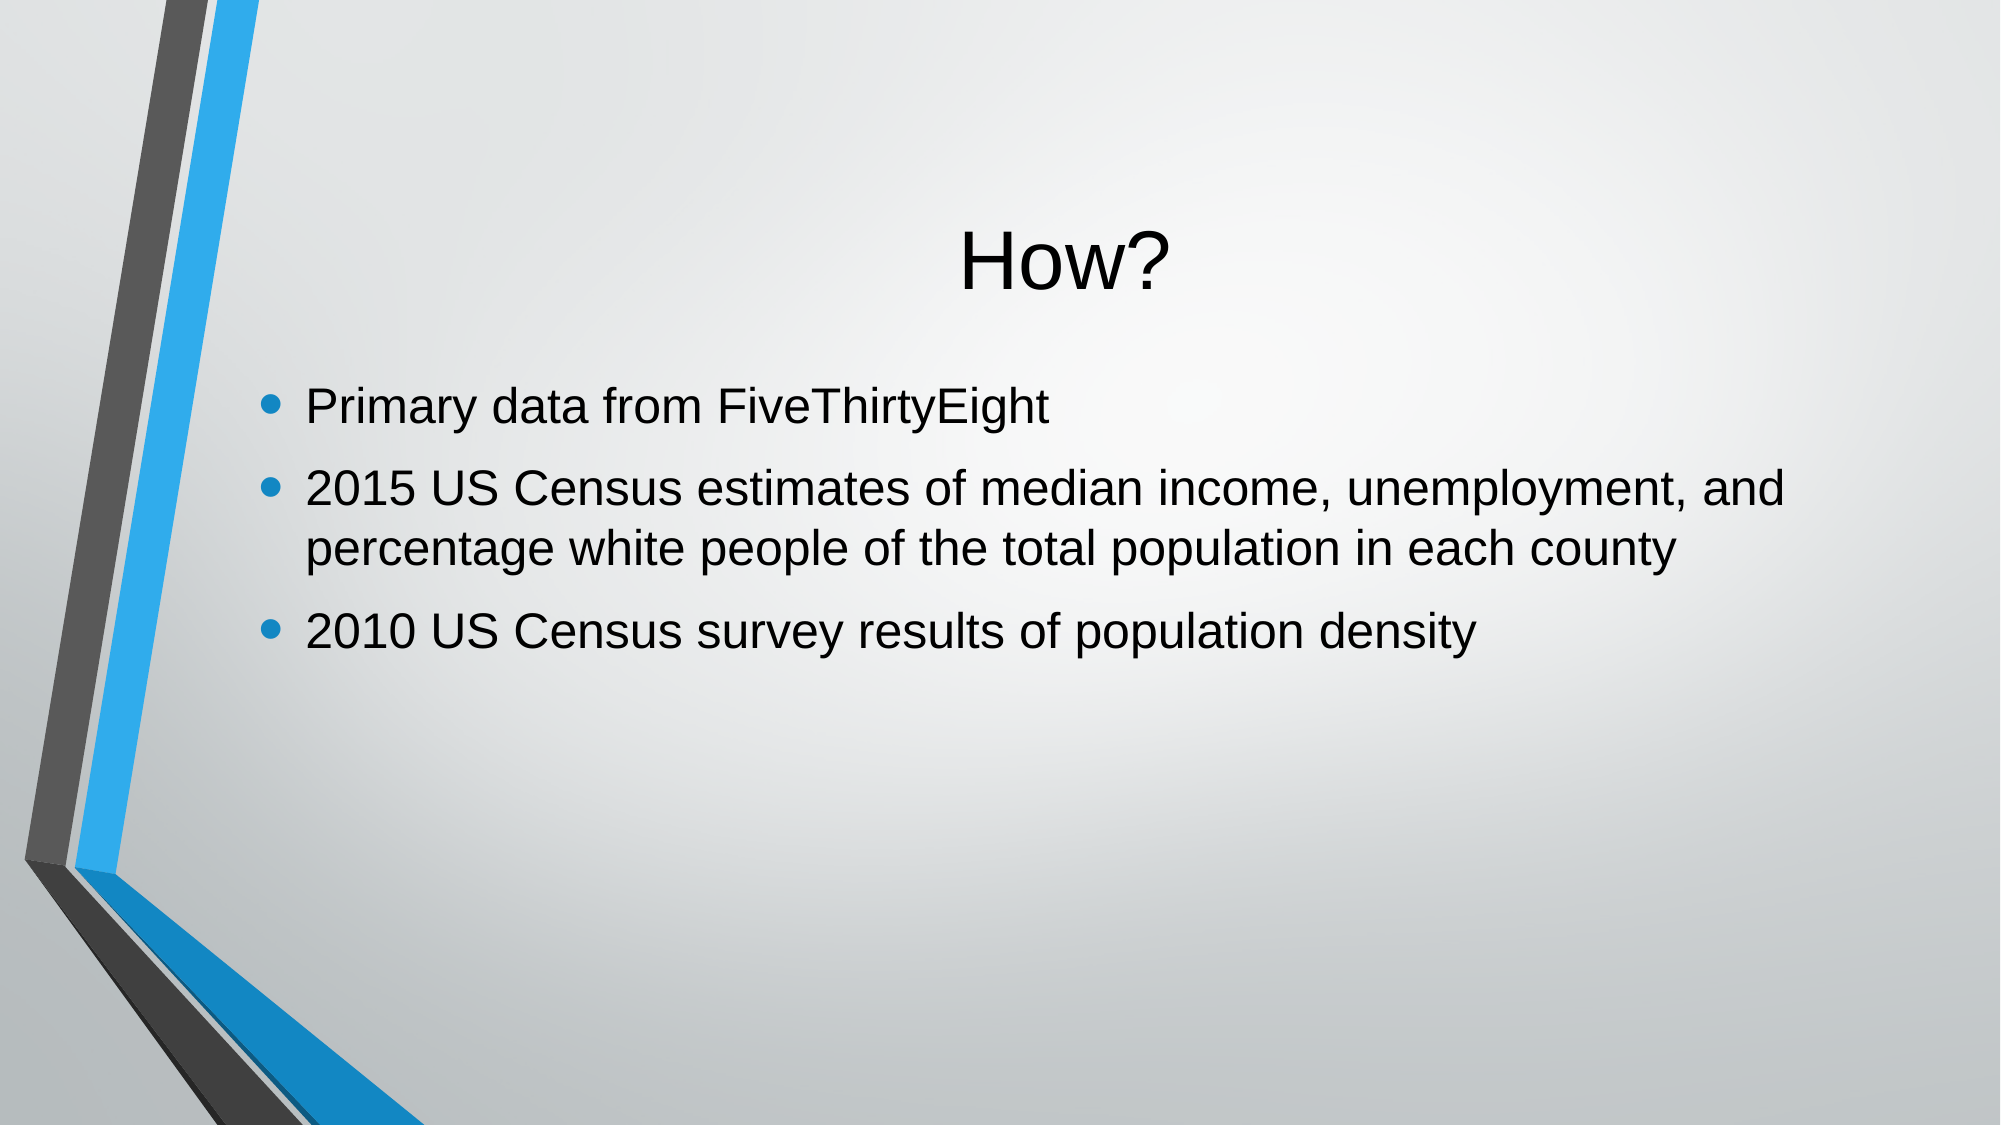

# How?
Primary data from FiveThirtyEight
2015 US Census estimates of median income, unemployment, and percentage white people of the total population in each county
2010 US Census survey results of population density